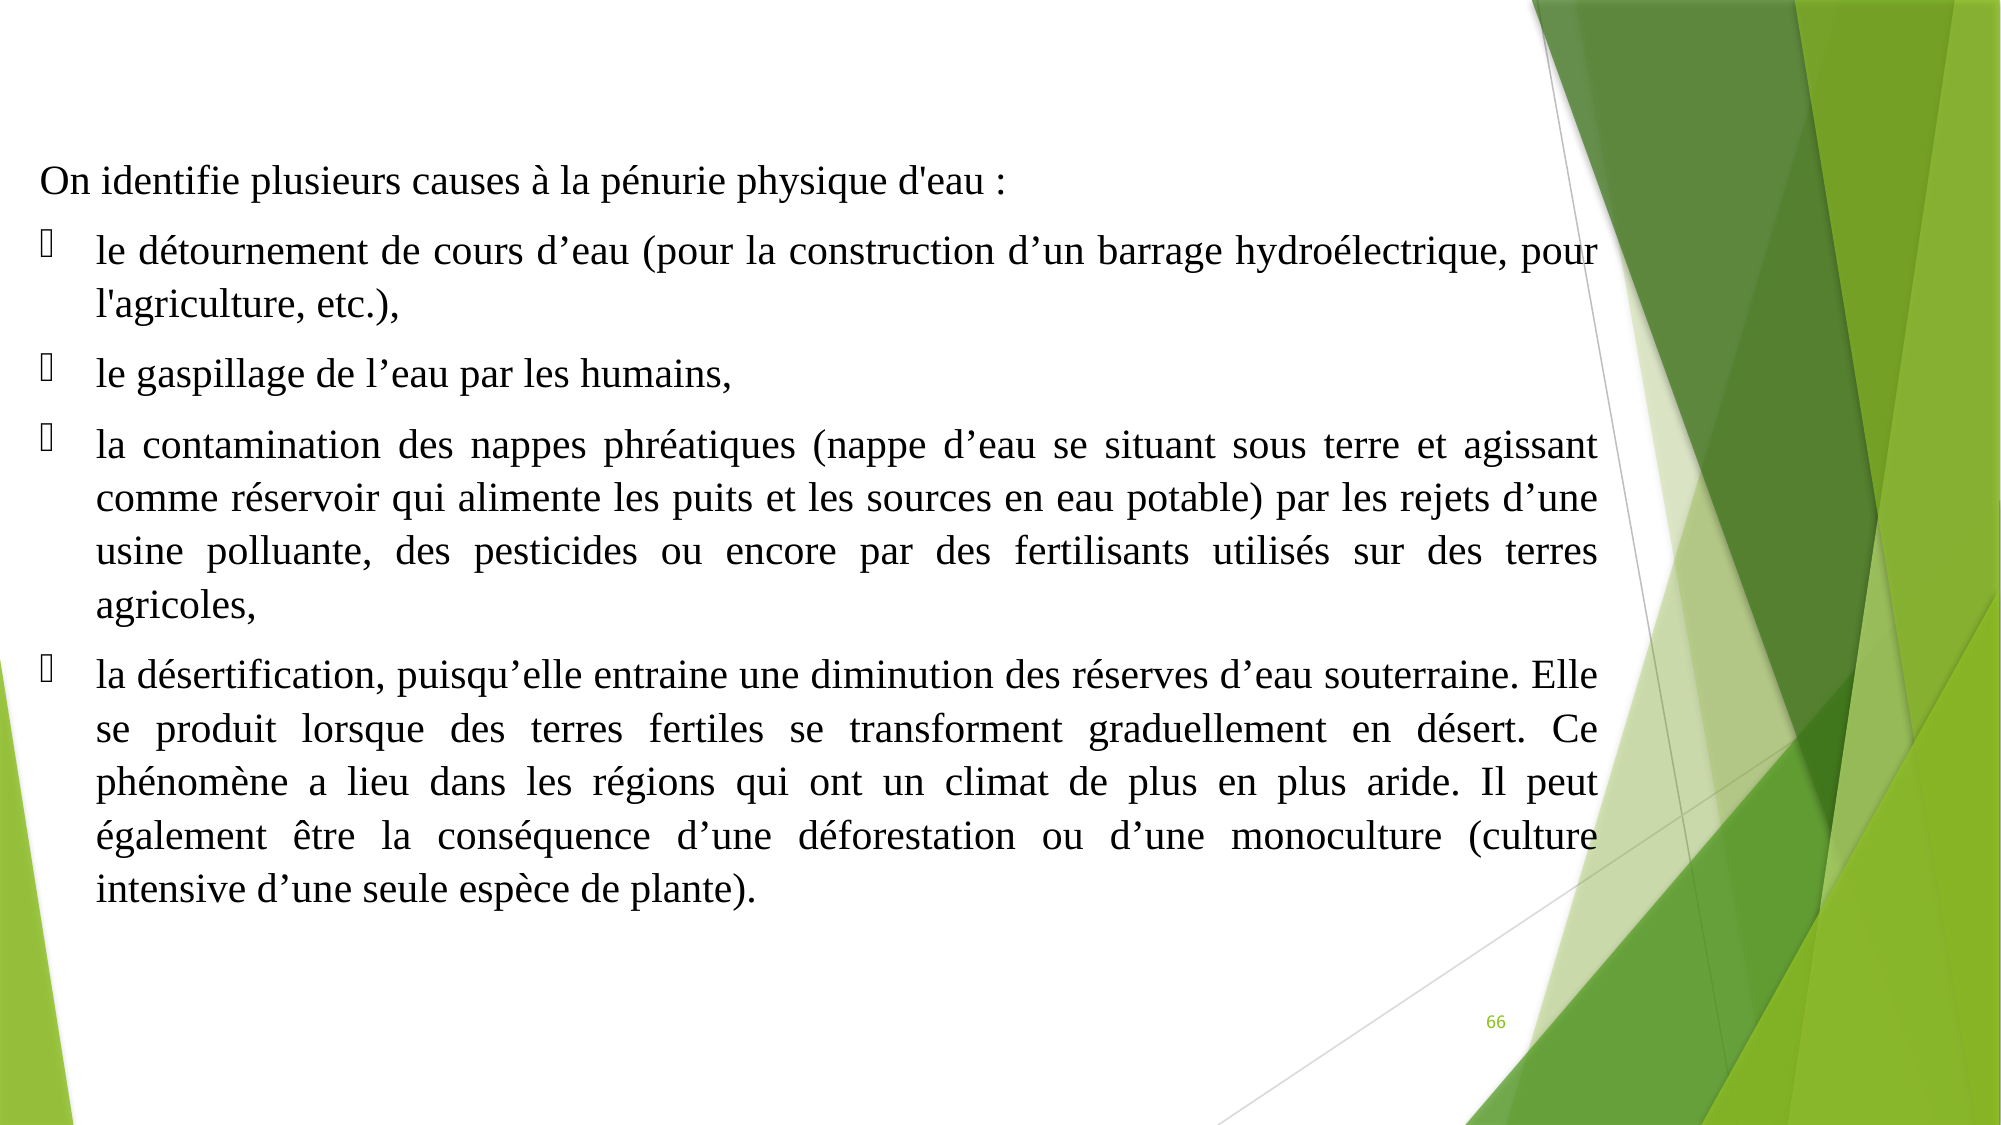

On identifie plusieurs causes à la pénurie physique d'eau :
le détournement de cours d’eau (pour la construction d’un barrage hydroélectrique, pour l'agriculture, etc.),
le gaspillage de l’eau par les humains,
la contamination des nappes phréatiques (nappe d’eau se situant sous terre et agissant comme réservoir qui alimente les puits et les sources en eau potable) par les rejets d’une usine polluante, des pesticides ou encore par des fertilisants utilisés sur des terres agricoles,
la désertification, puisqu’elle entraine une diminution des réserves d’eau souterraine. Elle se produit lorsque des terres fertiles se transforment graduellement en désert. Ce phénomène a lieu dans les régions qui ont un climat de plus en plus aride. Il peut également être la conséquence d’une déforestation ou d’une monoculture (culture intensive d’une seule espèce de plante).
66